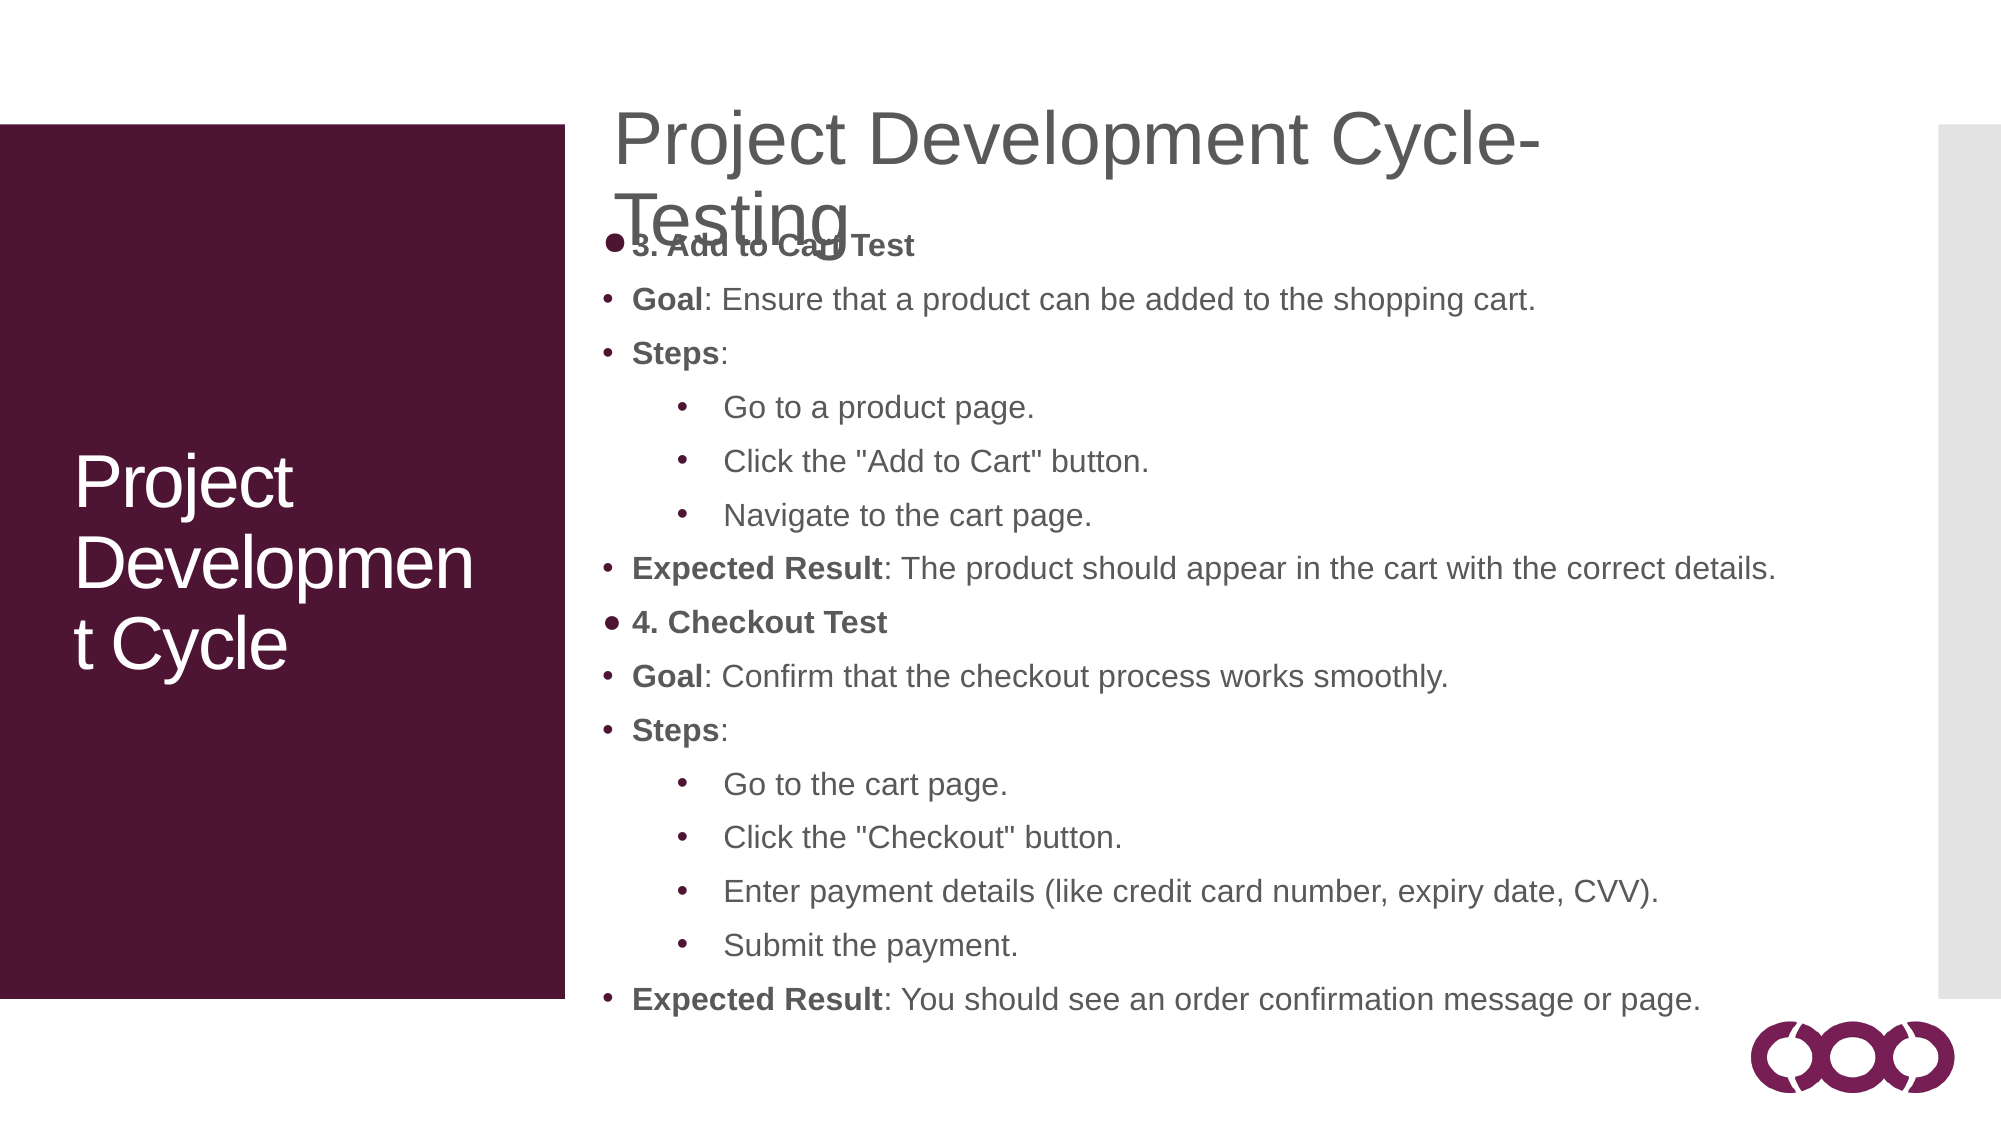

Project Development Cycle-Testing
3. Add to Cart Test
Goal: Ensure that a product can be added to the shopping cart.
Steps:
Go to a product page.
Click the "Add to Cart" button.
Navigate to the cart page.
Expected Result: The product should appear in the cart with the correct details.
4. Checkout Test
Goal: Confirm that the checkout process works smoothly.
Steps:
Go to the cart page.
Click the "Checkout" button.
Enter payment details (like credit card number, expiry date, CVV).
Submit the payment.
Expected Result: You should see an order confirmation message or page.
Project Development Cycle